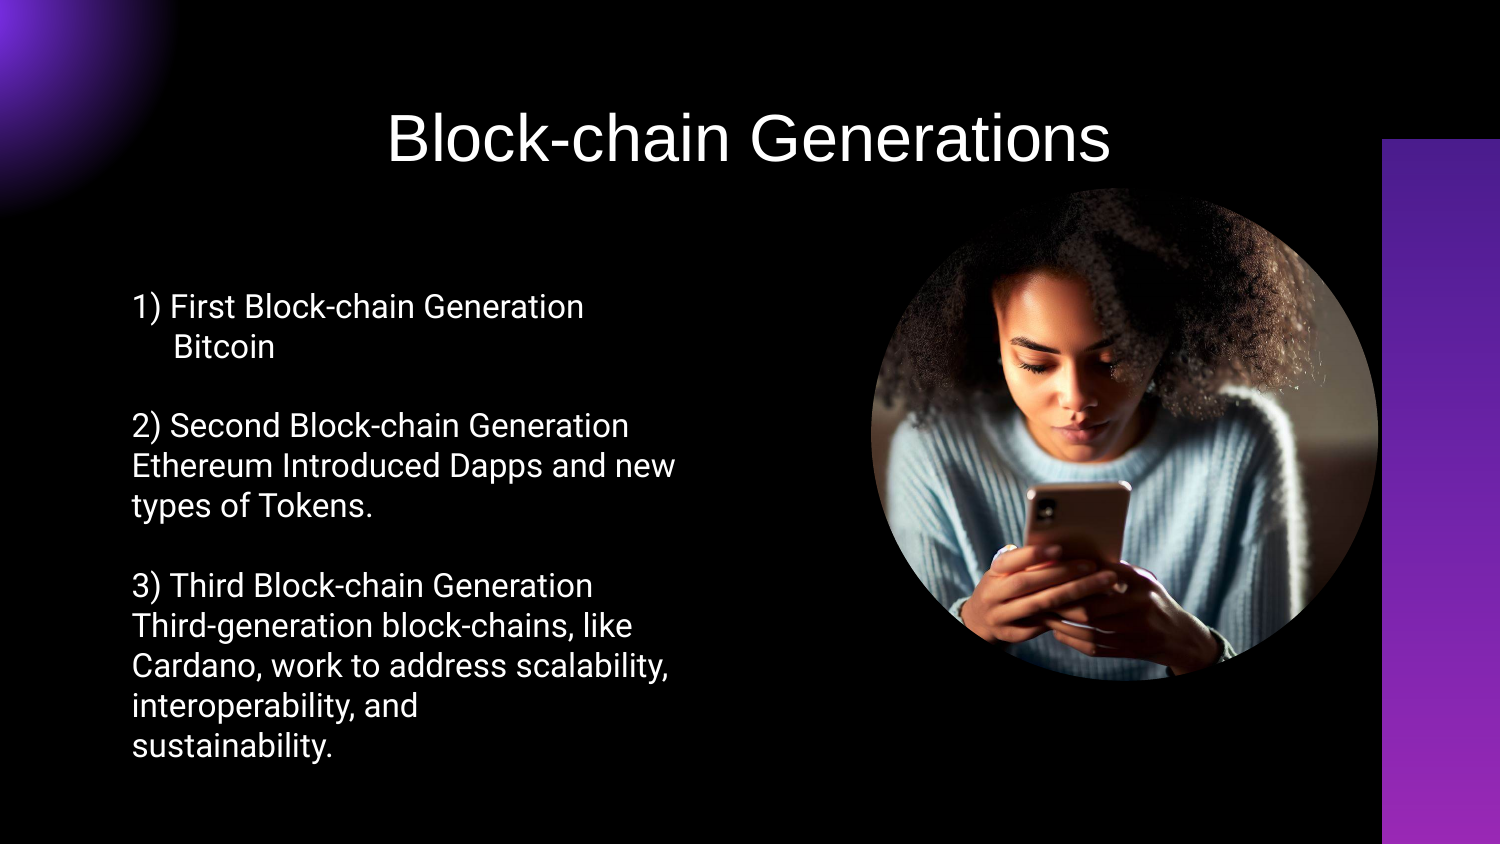

Block-chain Generations

1) First Block-chain Generation
     Bitcoin

2) Second Block-chain Generation
Ethereum Introduced Dapps and new types of Tokens.

3) Third Block-chain Generation
Third-generation block-chains, like Cardano, work to address scalability, interoperability, and
sustainability.